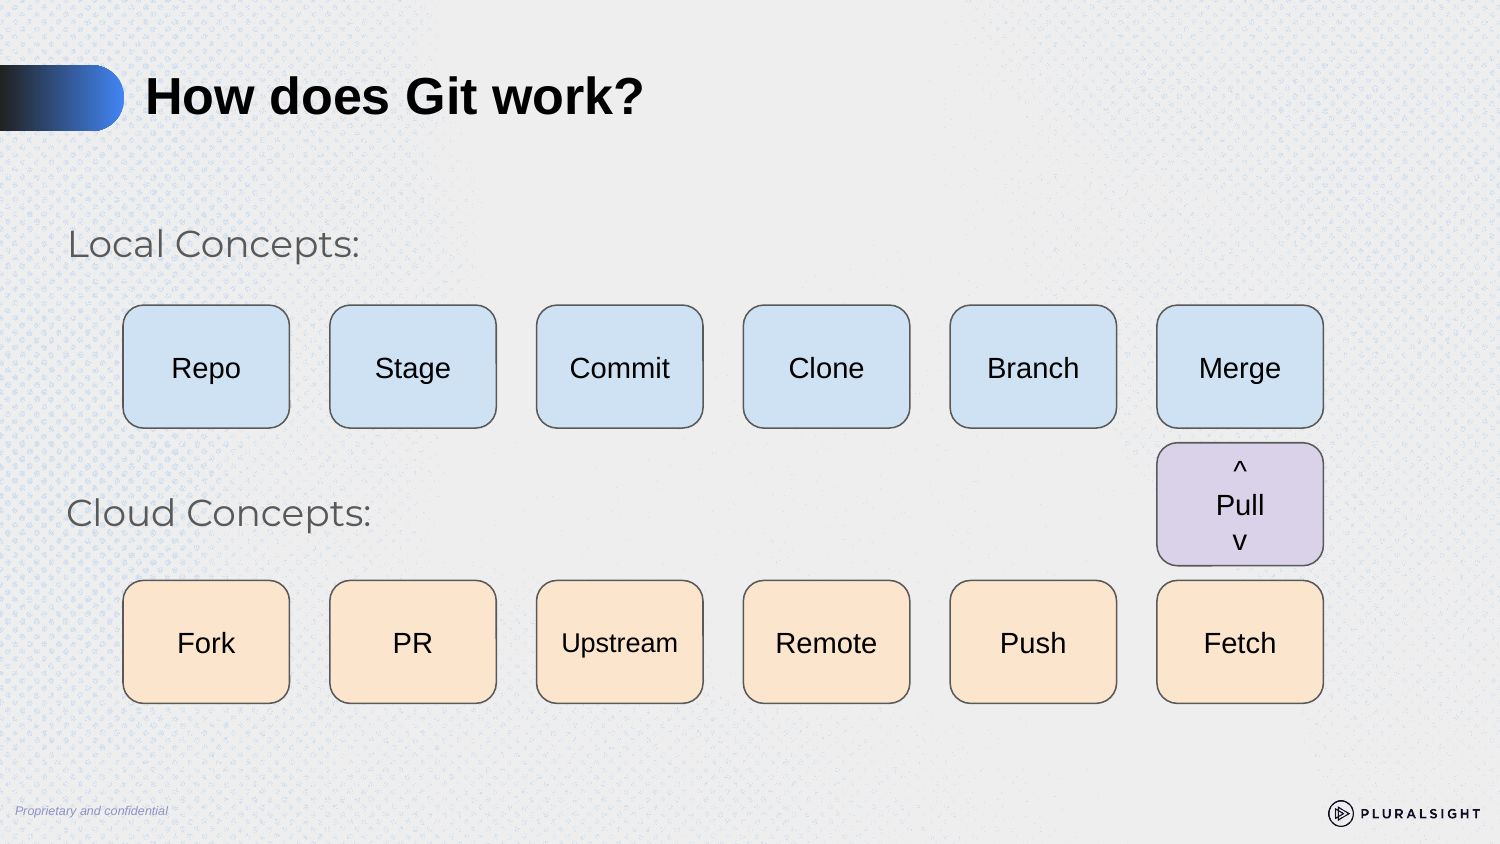

# How does Git work?
Local Concepts:
Repo
Stage
Commit
Clone
Branch
Merge
^
Pull
v
Cloud Concepts:
Fork
PR
Upstream
Remote
Push
Fetch